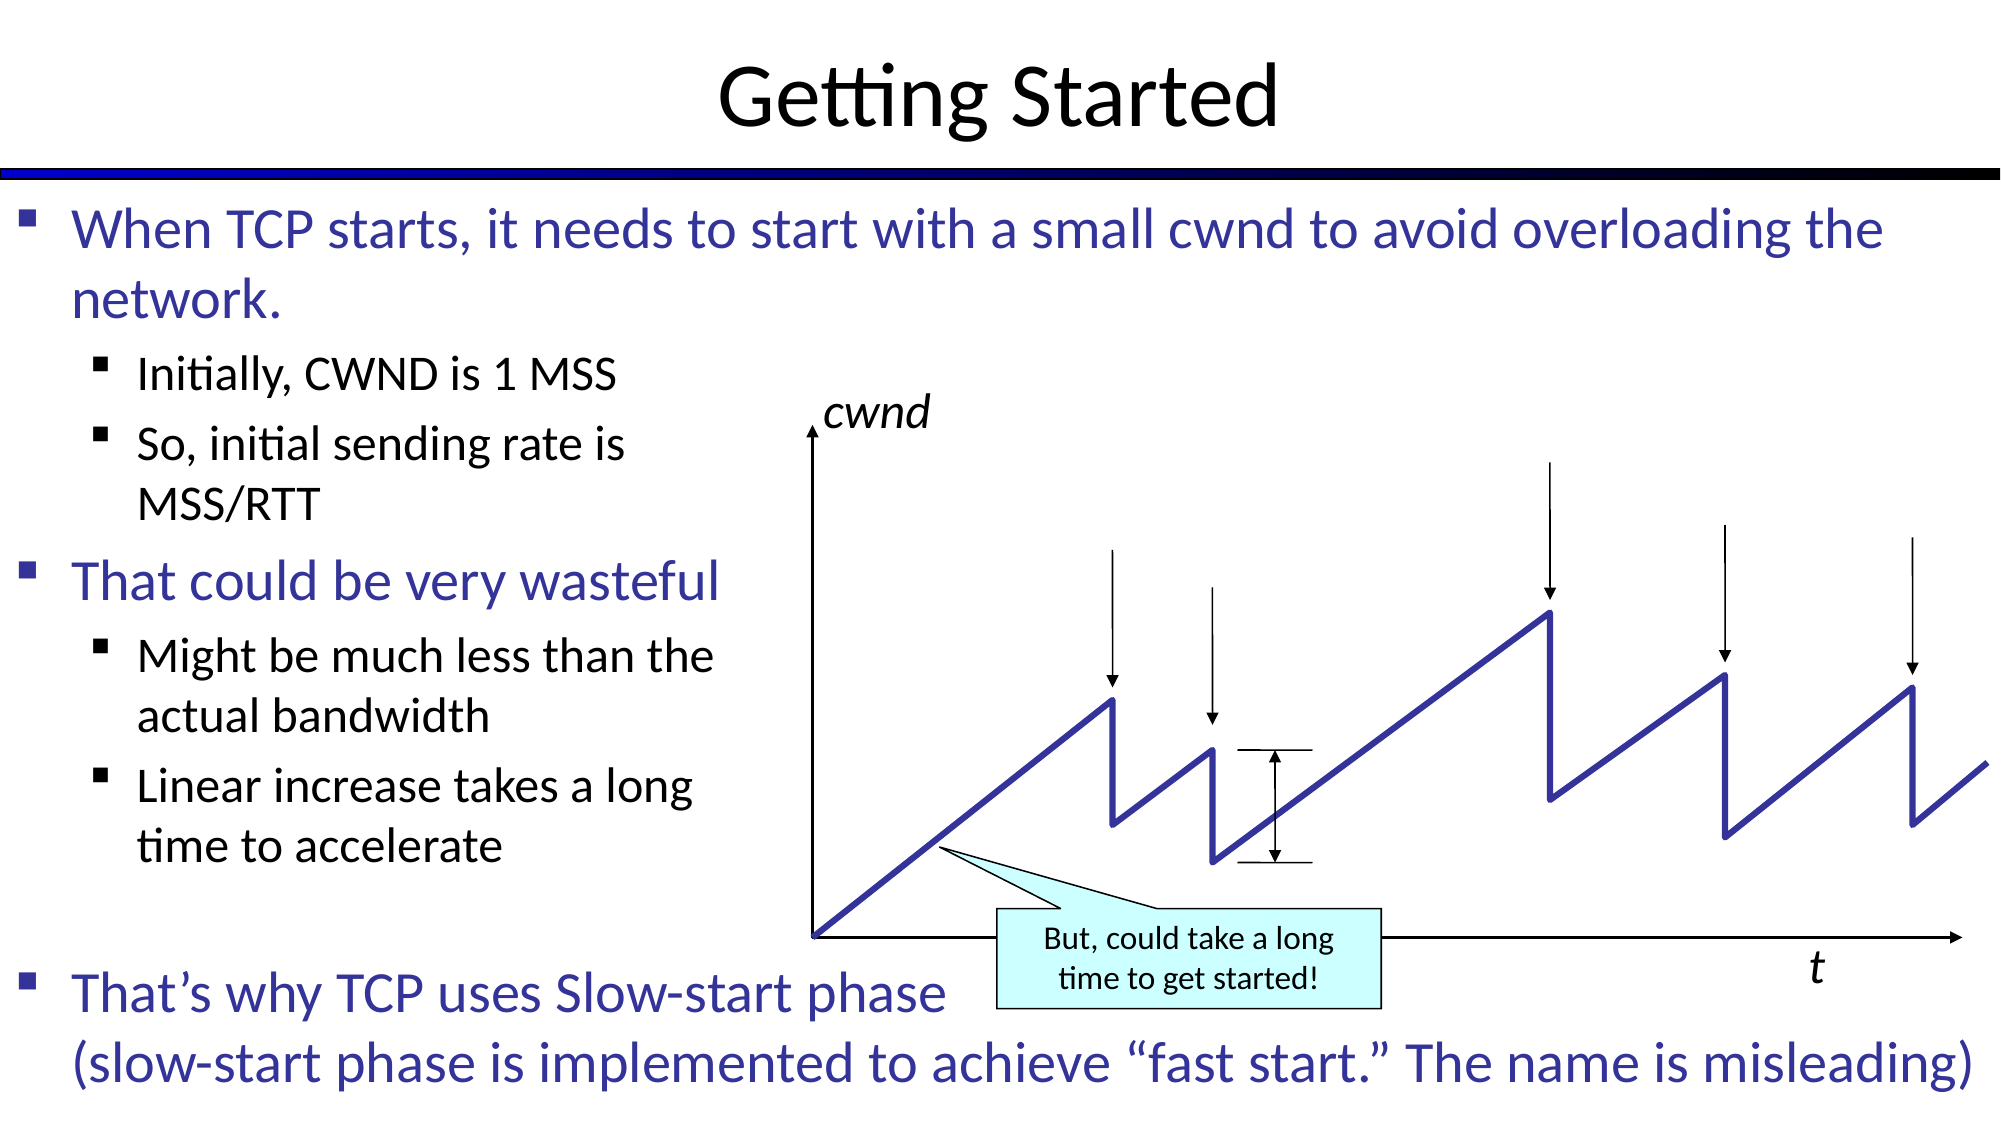

# Getting Started
When TCP starts, it needs to start with a small cwnd to avoid overloading the network.
Initially, CWND is 1 MSS
So, initial sending rate is
MSS/RTT
That could be very wasteful
Might be much less than the
actual bandwidth
Linear increase takes a long
time to accelerate

That’s why TCP uses Slow-start phase
(slow-start phase is implemented to achieve “fast start.” The name is misleading)

cwnd

But, could take a long time to get started!
t